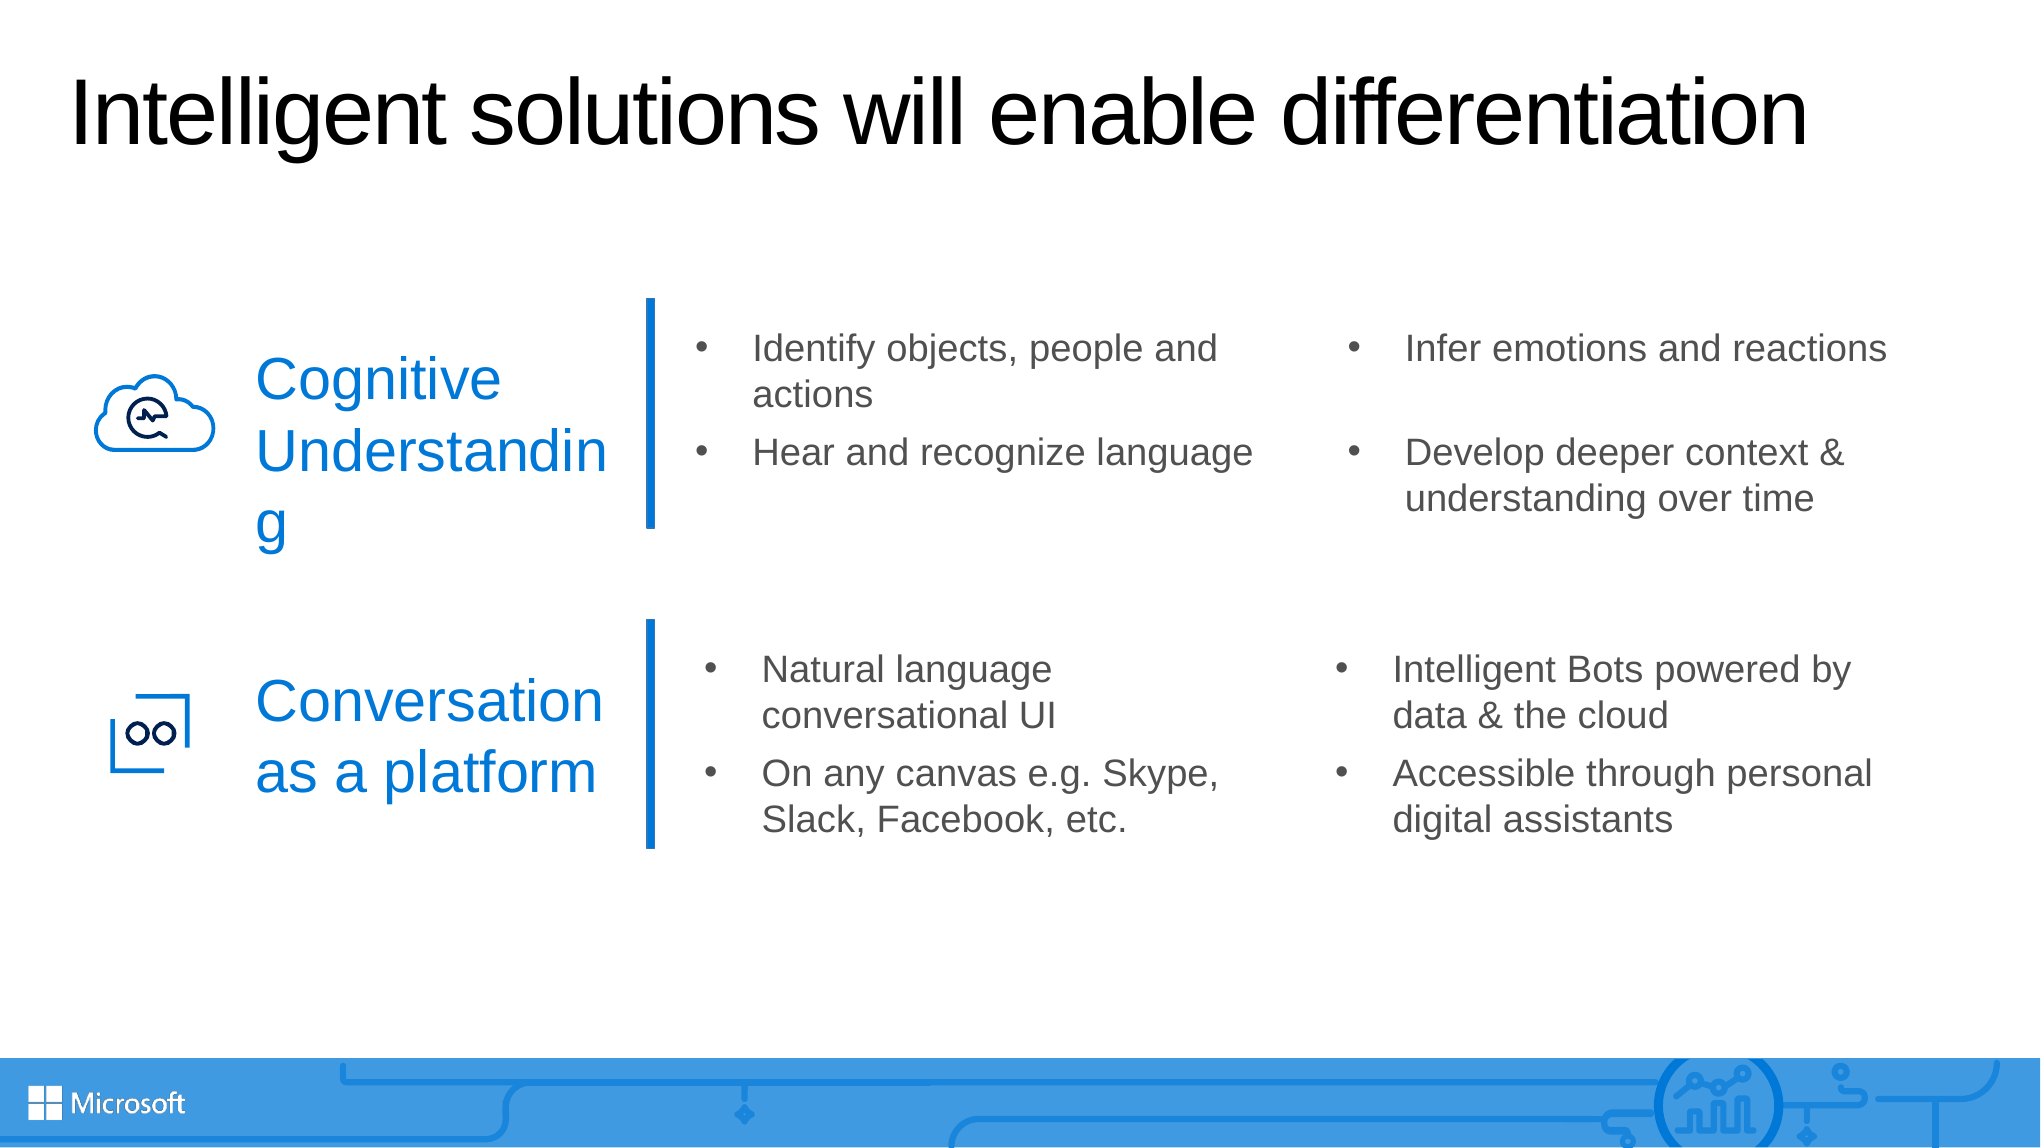

# Intelligent solutions will enable differentiation

Identify objects, people and actions
Hear and recognize language

Infer emotions and reactions
Develop deeper context & understanding over time
Cognitive Understanding

Natural language conversational UI
On any canvas e.g. Skype,
Slack, Facebook, etc.

Intelligent Bots powered by data & the cloud
Accessible through personal digital assistants

Conversation
as a platform